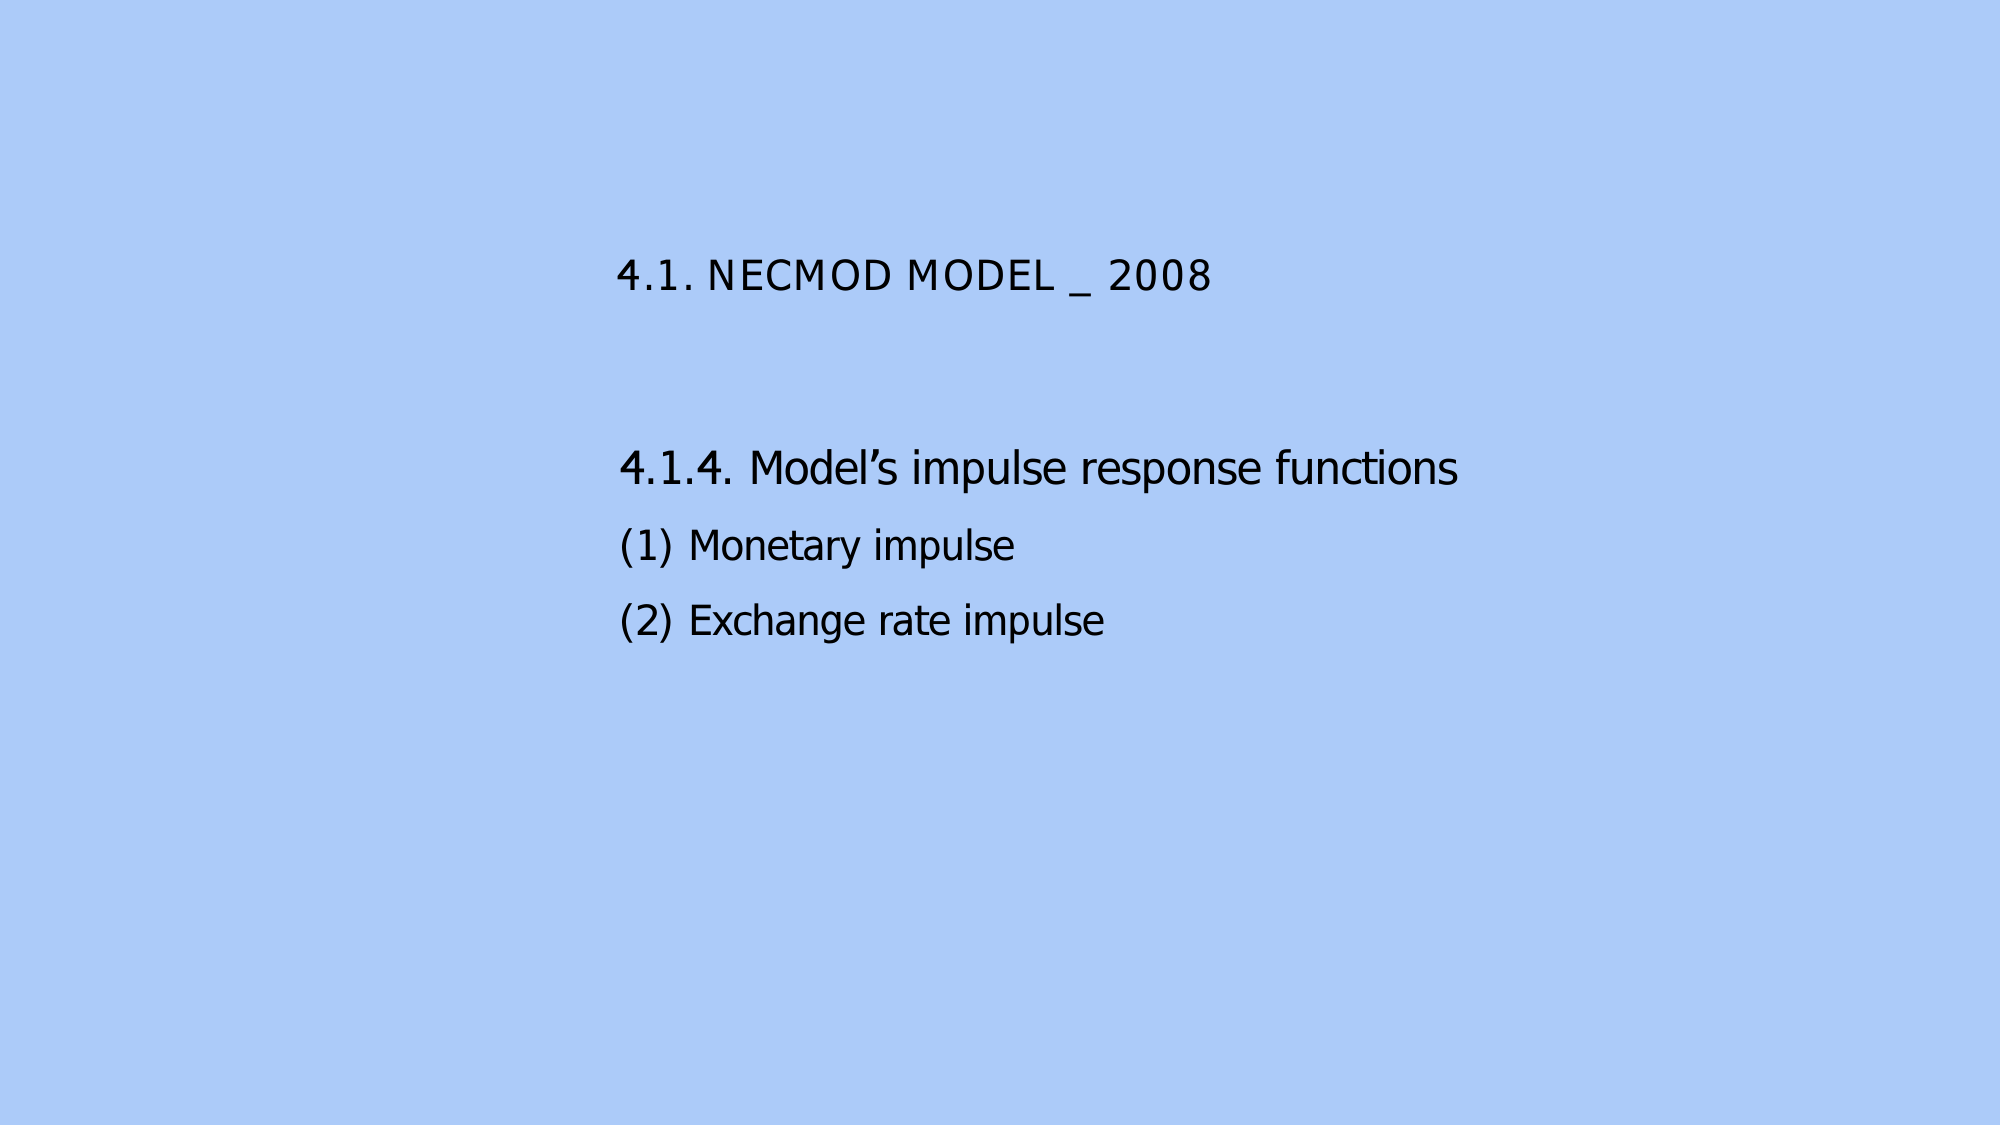

4.1. NECMOD MODEL _ 2008
4.1.4. Model’s impulse response functions
 Monetary impulse
 Exchange rate impulse